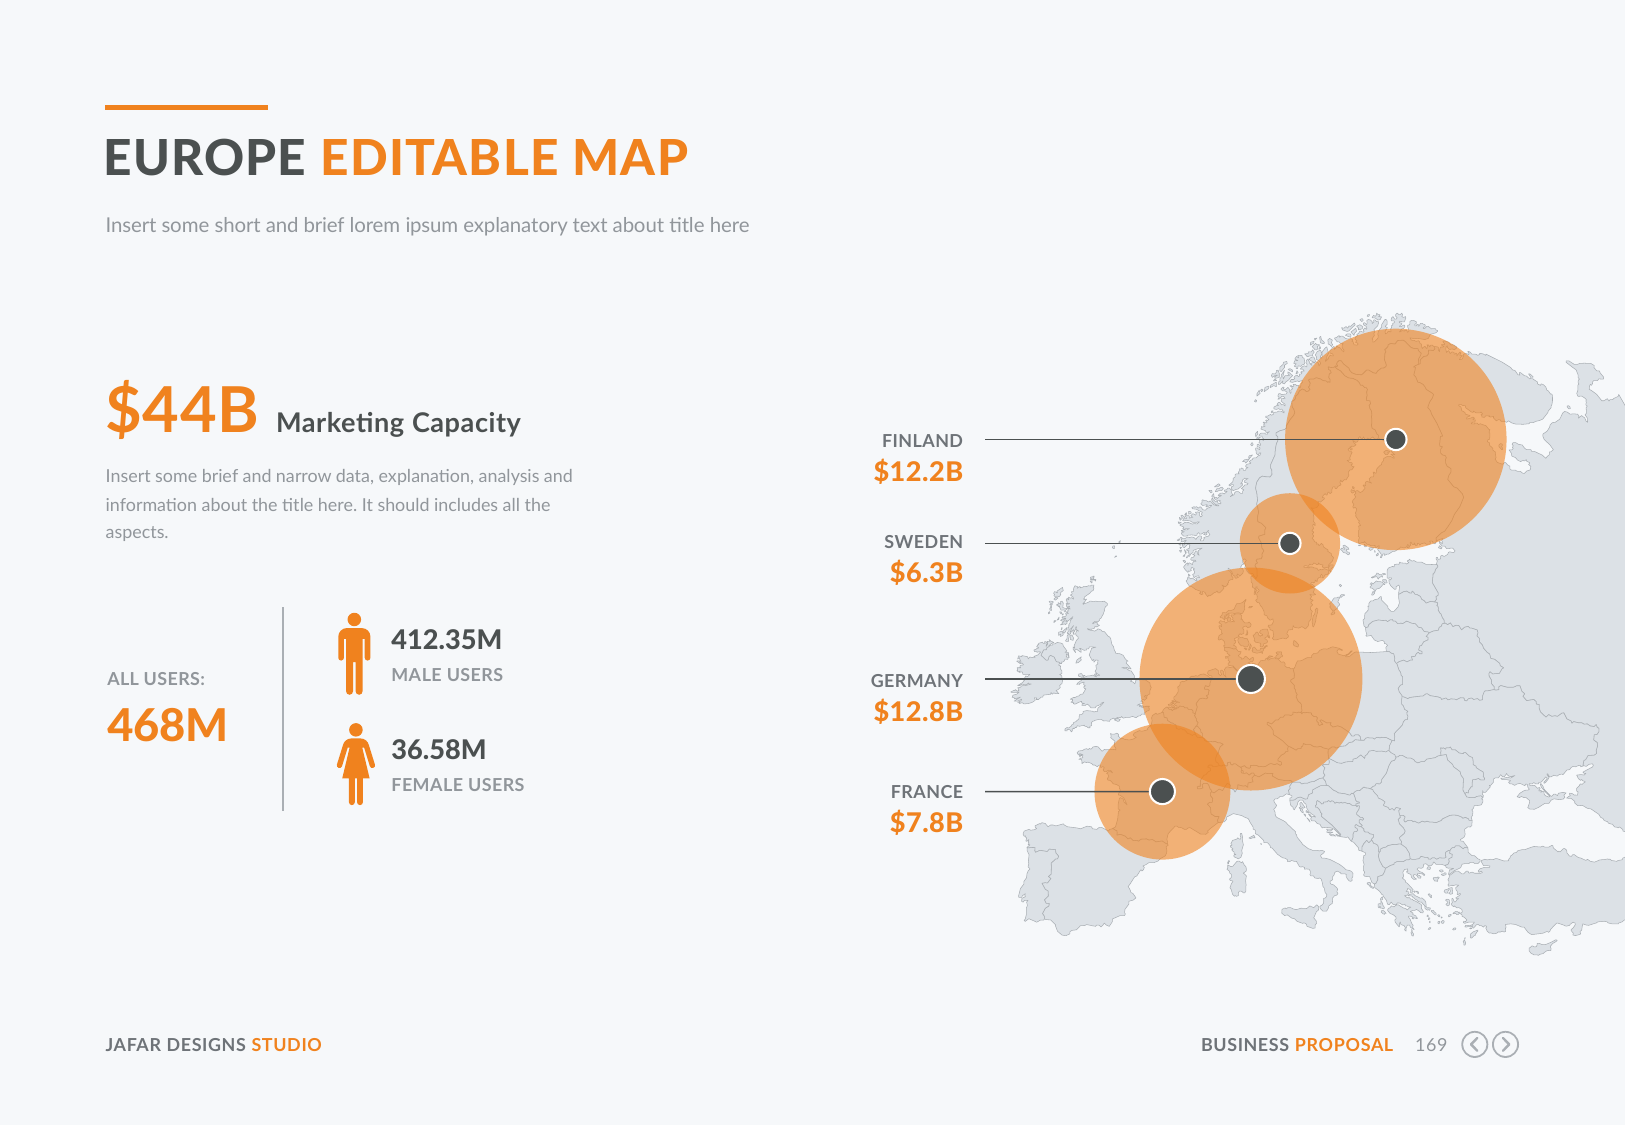

Europe Editable Map
Insert some short and brief lorem ipsum explanatory text about title here

$44B Marketing Capacity
Insert some brief and narrow data, explanation, analysis and information about the title here. It should includes all the aspects.

Finland
$12.2b

Sweden
$6.3b

412.35m
Male users

36.58m
Female users

all Users:
468M
Germany
$12.8b

France
$7.8b